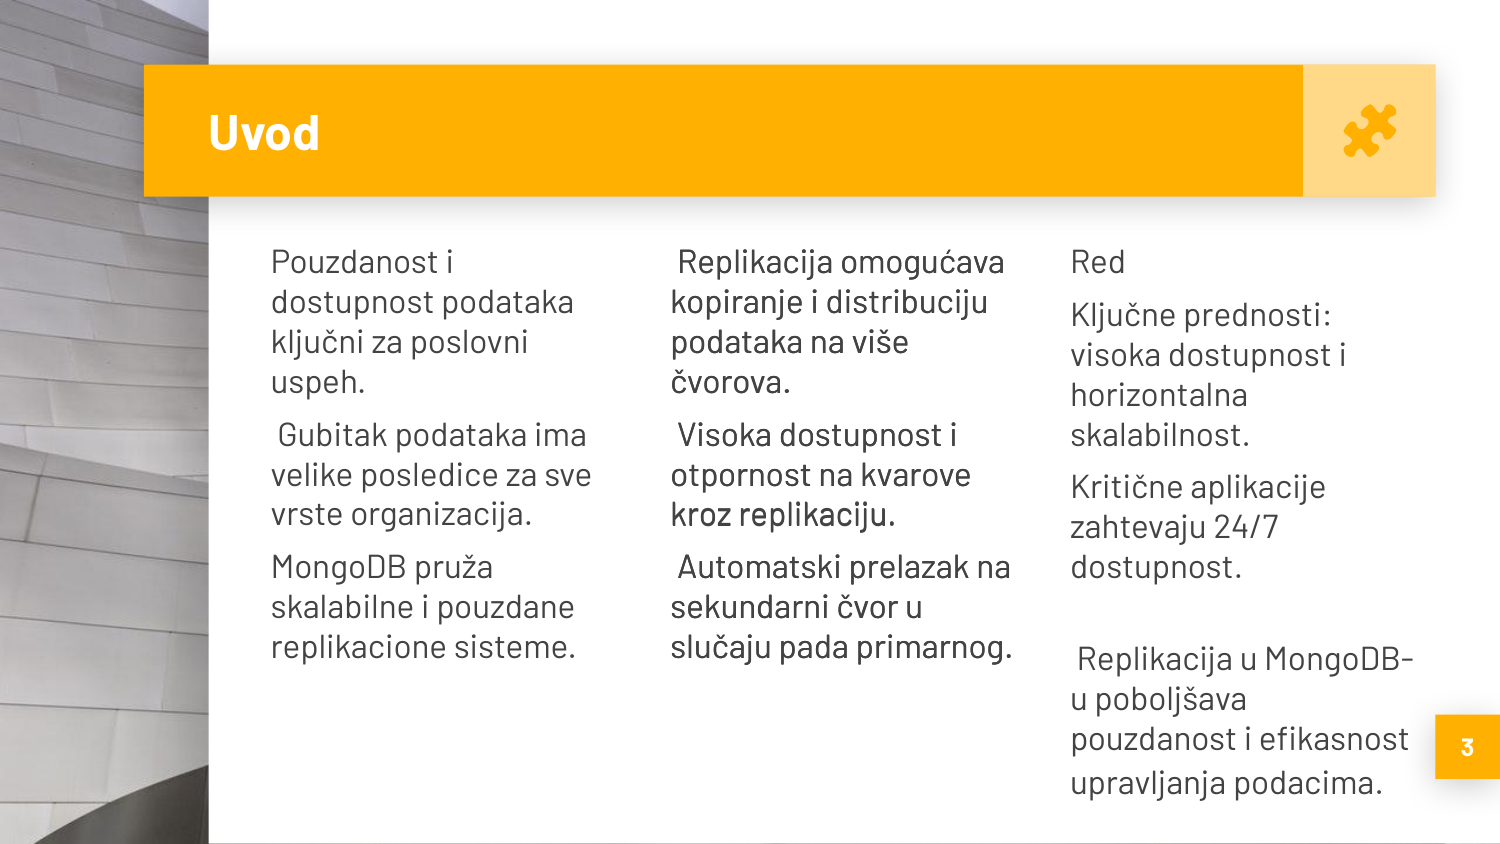

Uvod

Pouzdanost i dostupnost podataka ključni za poslovni uspeh.
 Gubitak podataka ima velike posledice za sve vrste organizacija.
MongoDB pruža skalabilne i pouzdane replikacione sisteme.

 Replikacija omogućava kopiranje i distribuciju podataka na više čvorova.
 Visoka dostupnost i otpornost na kvarove kroz replikaciju.
 Automatski prelazak na sekundarni čvor u slučaju pada primarnog.
Red
Ključne prednosti: visoka dostupnost i horizontalna skalabilnost.
Kritične aplikacije zahtevaju 24/7 dostupnost.
 Replikacija u MongoDB-u poboljšava pouzdanost i efikasnost upravljanja podacima.

 Replikacija omogućava kopiranje i distribuciju podataka na više čvorova.
 Visoka dostupnost i otpornost na kvarove kroz replikaciju.
 Automatski prelazak na sekundarni čvor u slučaju pada primarnog.
3